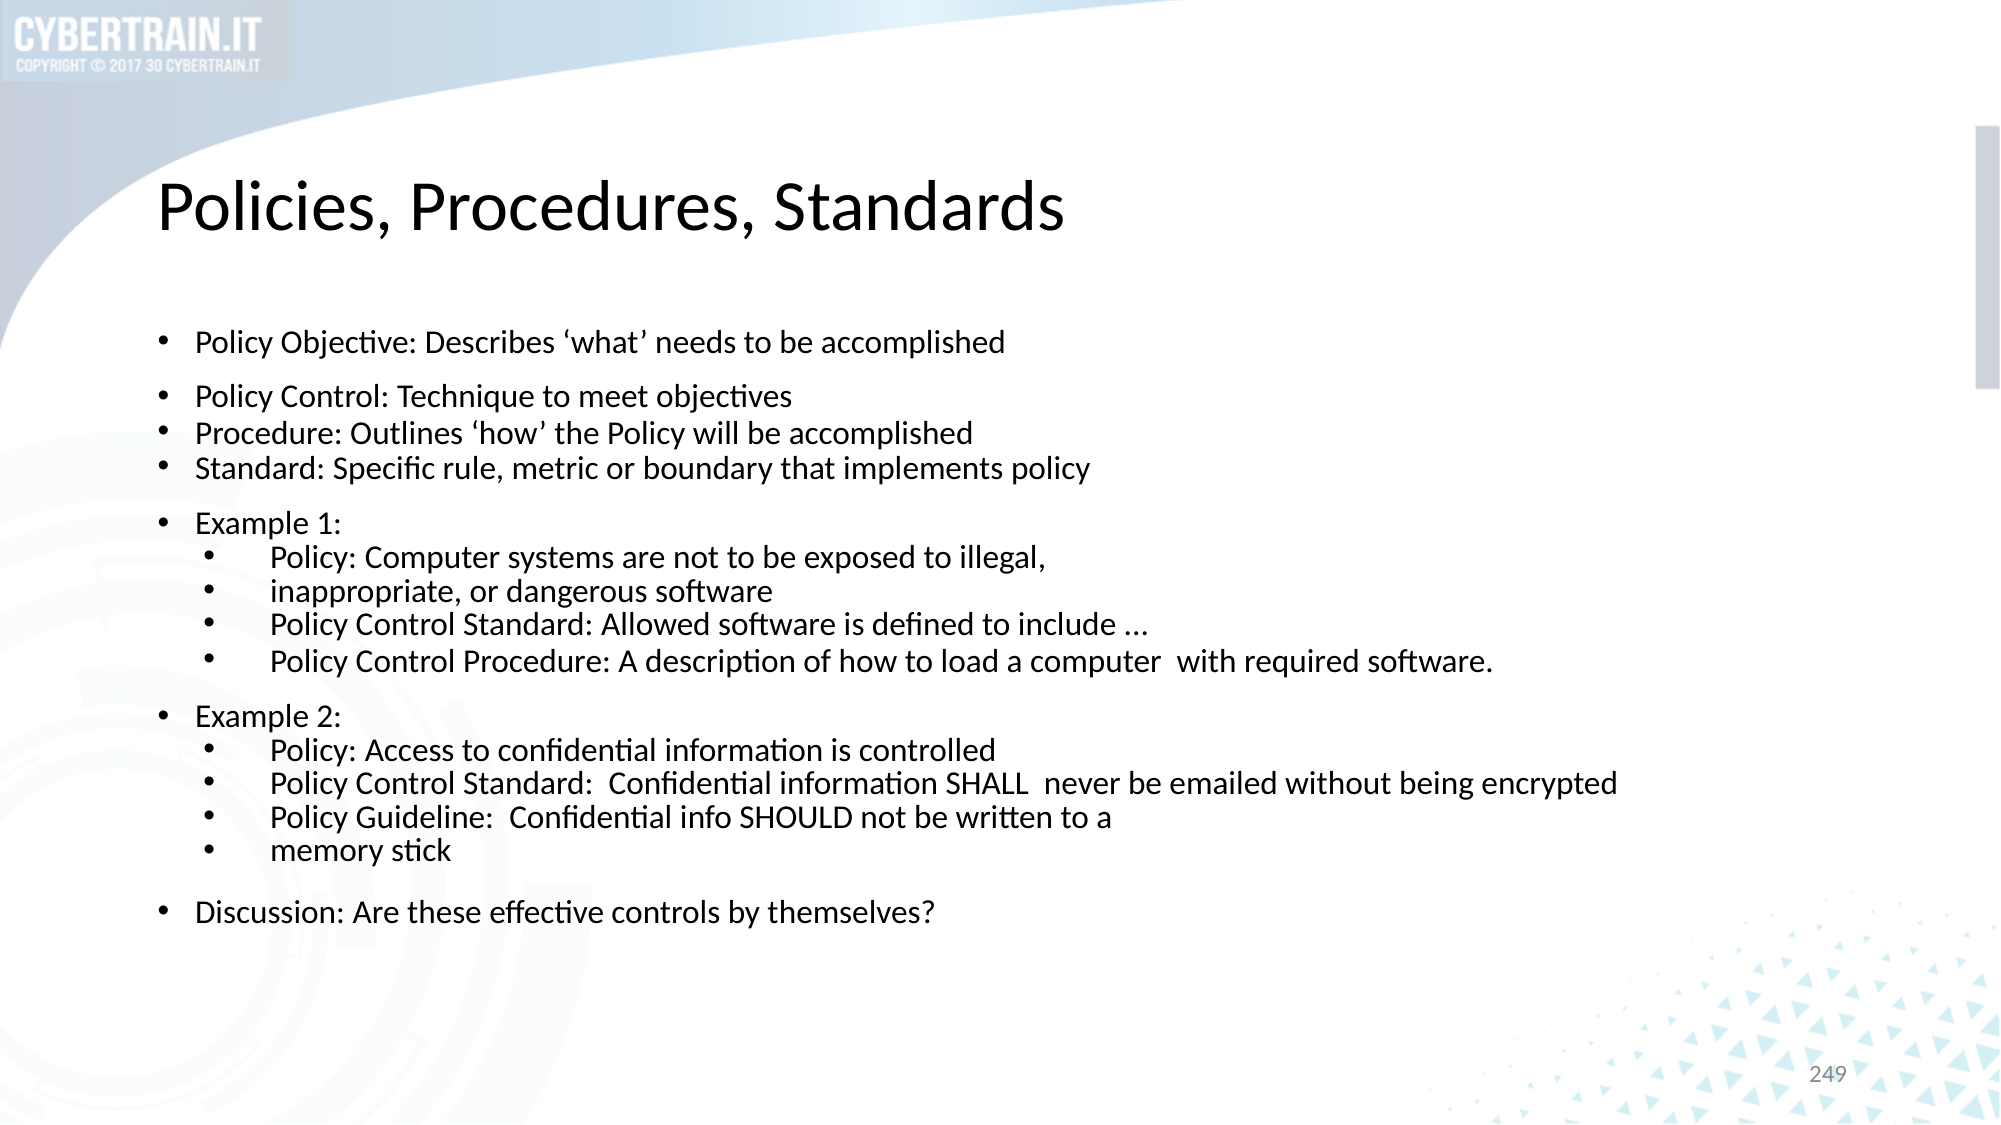

# Policies, Procedures, Standards
Policy Objective: Describes ‘what’ needs to be accomplished
Policy Control: Technique to meet objectives
Procedure: Outlines ‘how’ the Policy will be accomplished
Standard: Specific rule, metric or boundary that implements policy
Example 1:
Policy: Computer systems are not to be exposed to illegal,
inappropriate, or dangerous software
Policy Control Standard: Allowed software is defined to include ...
Policy Control Procedure: A description of how to load a computer  with required software.
Example 2:
Policy: Access to confidential information is controlled
Policy Control Standard:  Confidential information SHALL  never be emailed without being encrypted
Policy Guideline:  Confidential info SHOULD not be written to a
memory stick
Discussion: Are these effective controls by themselves?

249